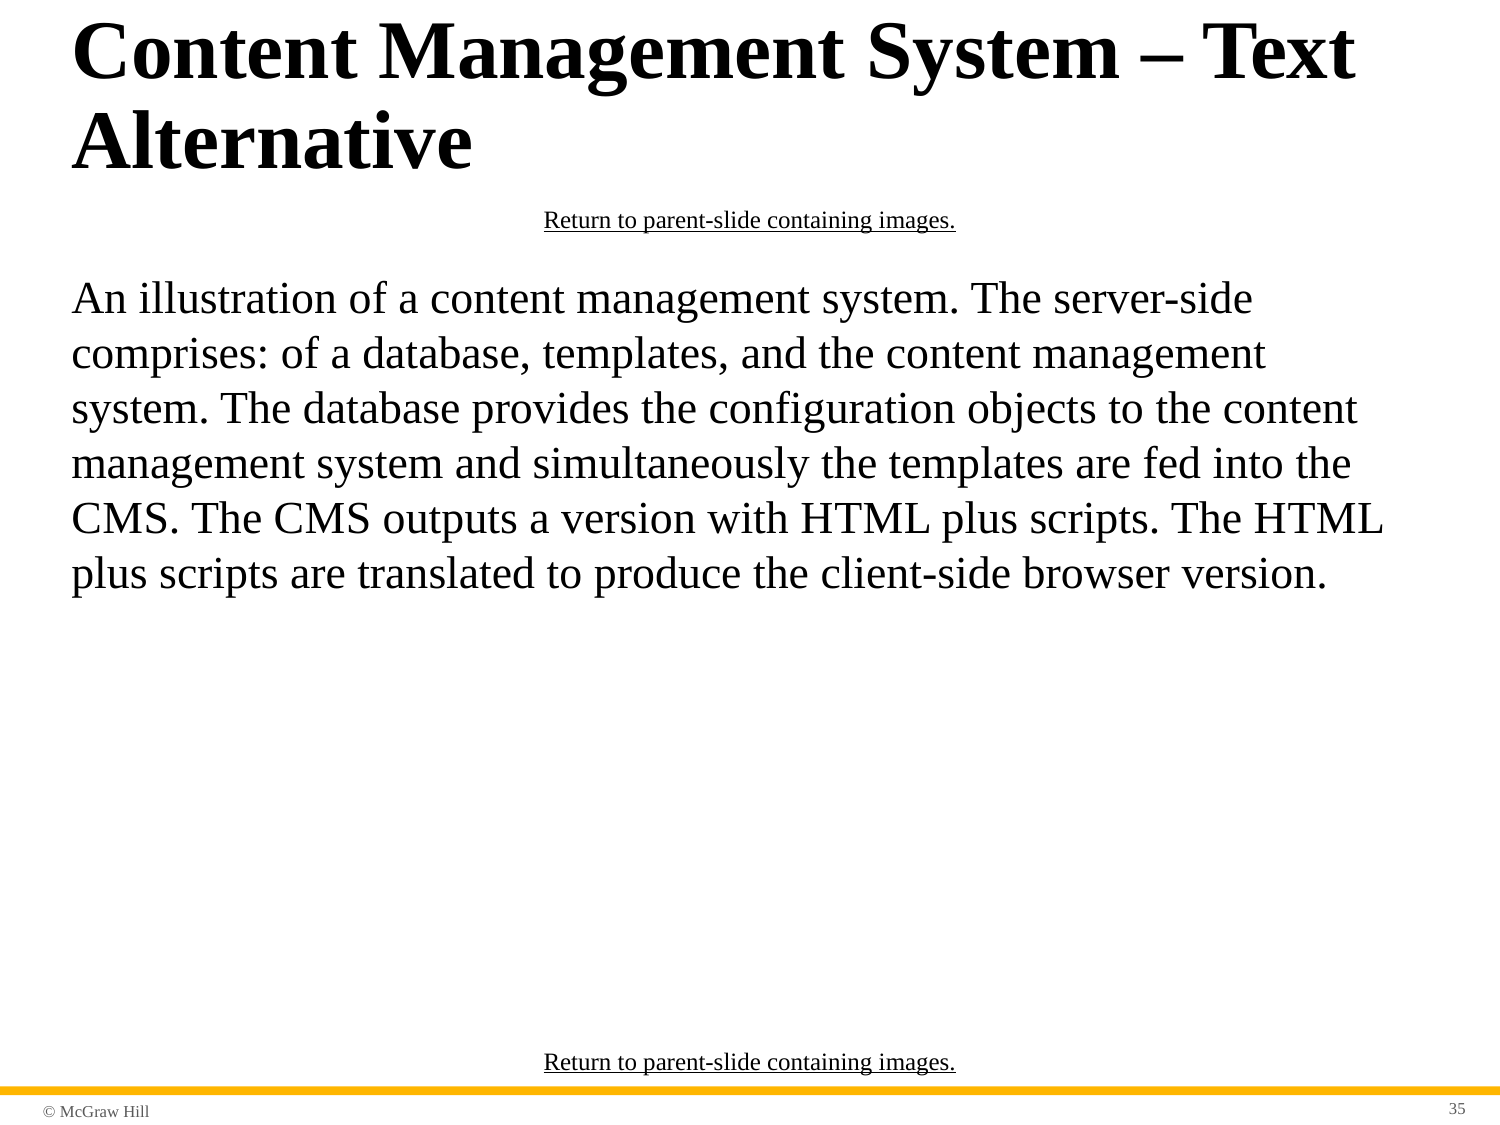

# Content Management System – Text Alternative
Return to parent-slide containing images.
An illustration of a content management system. The server-side comprises: of a database, templates, and the content management system. The database provides the configuration objects to the content management system and simultaneously the templates are fed into the C M S. The C M S outputs a version with H T M L plus scripts. The H T M L plus scripts are translated to produce the client-side browser version.
Return to parent-slide containing images.
35